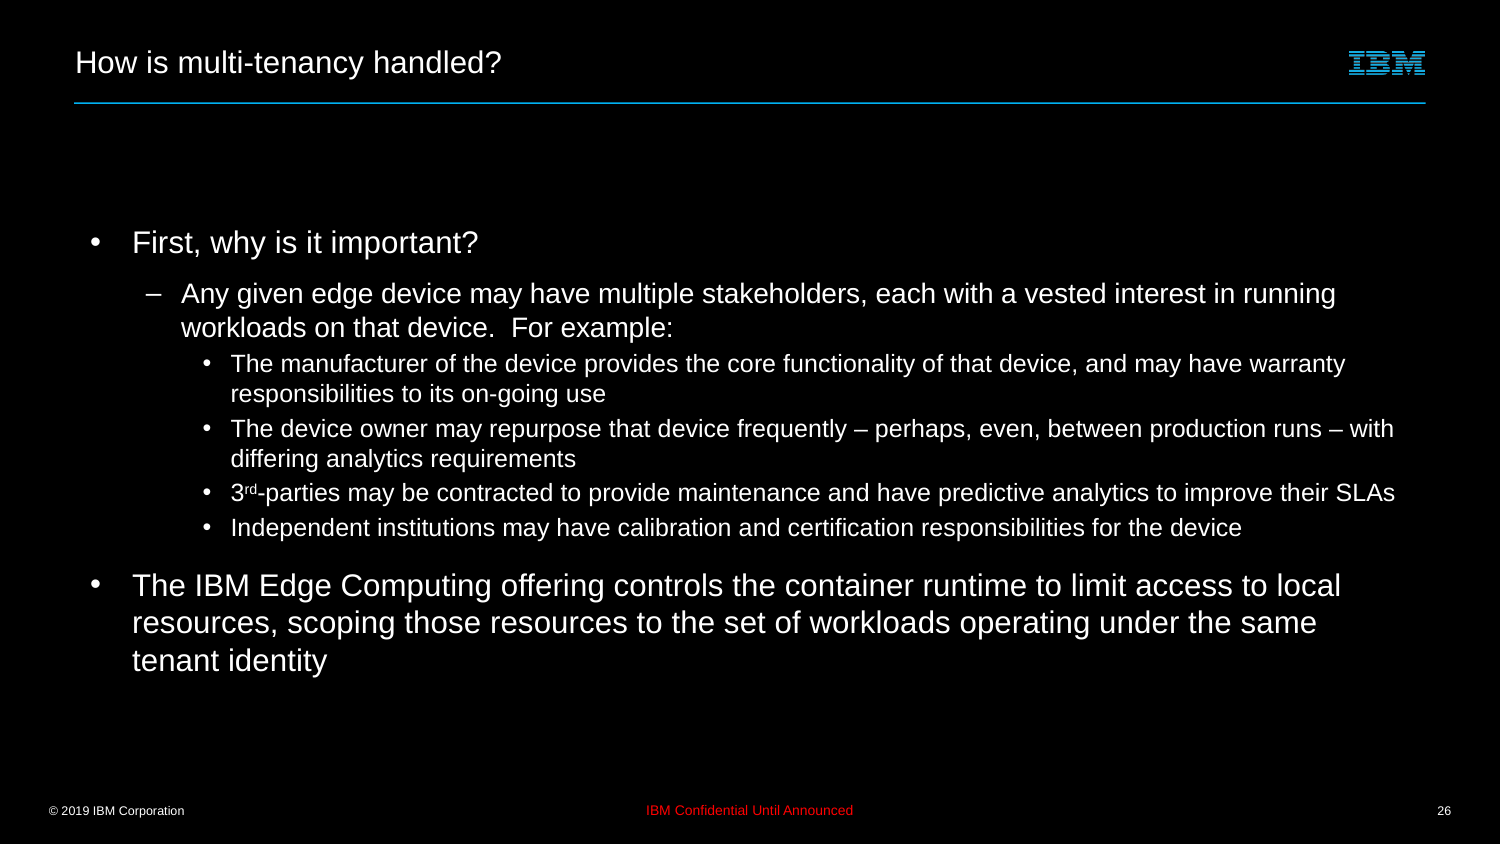

# How is multi-tenancy handled?
First, why is it important?
Any given edge device may have multiple stakeholders, each with a vested interest in running workloads on that device.  For example:
The manufacturer of the device provides the core functionality of that device, and may have warranty responsibilities to its on-going use
The device owner may repurpose that device frequently – perhaps, even, between production runs – with differing analytics requirements
3rd-parties may be contracted to provide maintenance and have predictive analytics to improve their SLAs
Independent institutions may have calibration and certification responsibilities for the device
The IBM Edge Computing offering controls the container runtime to limit access to local resources, scoping those resources to the set of workloads operating under the same tenant identity